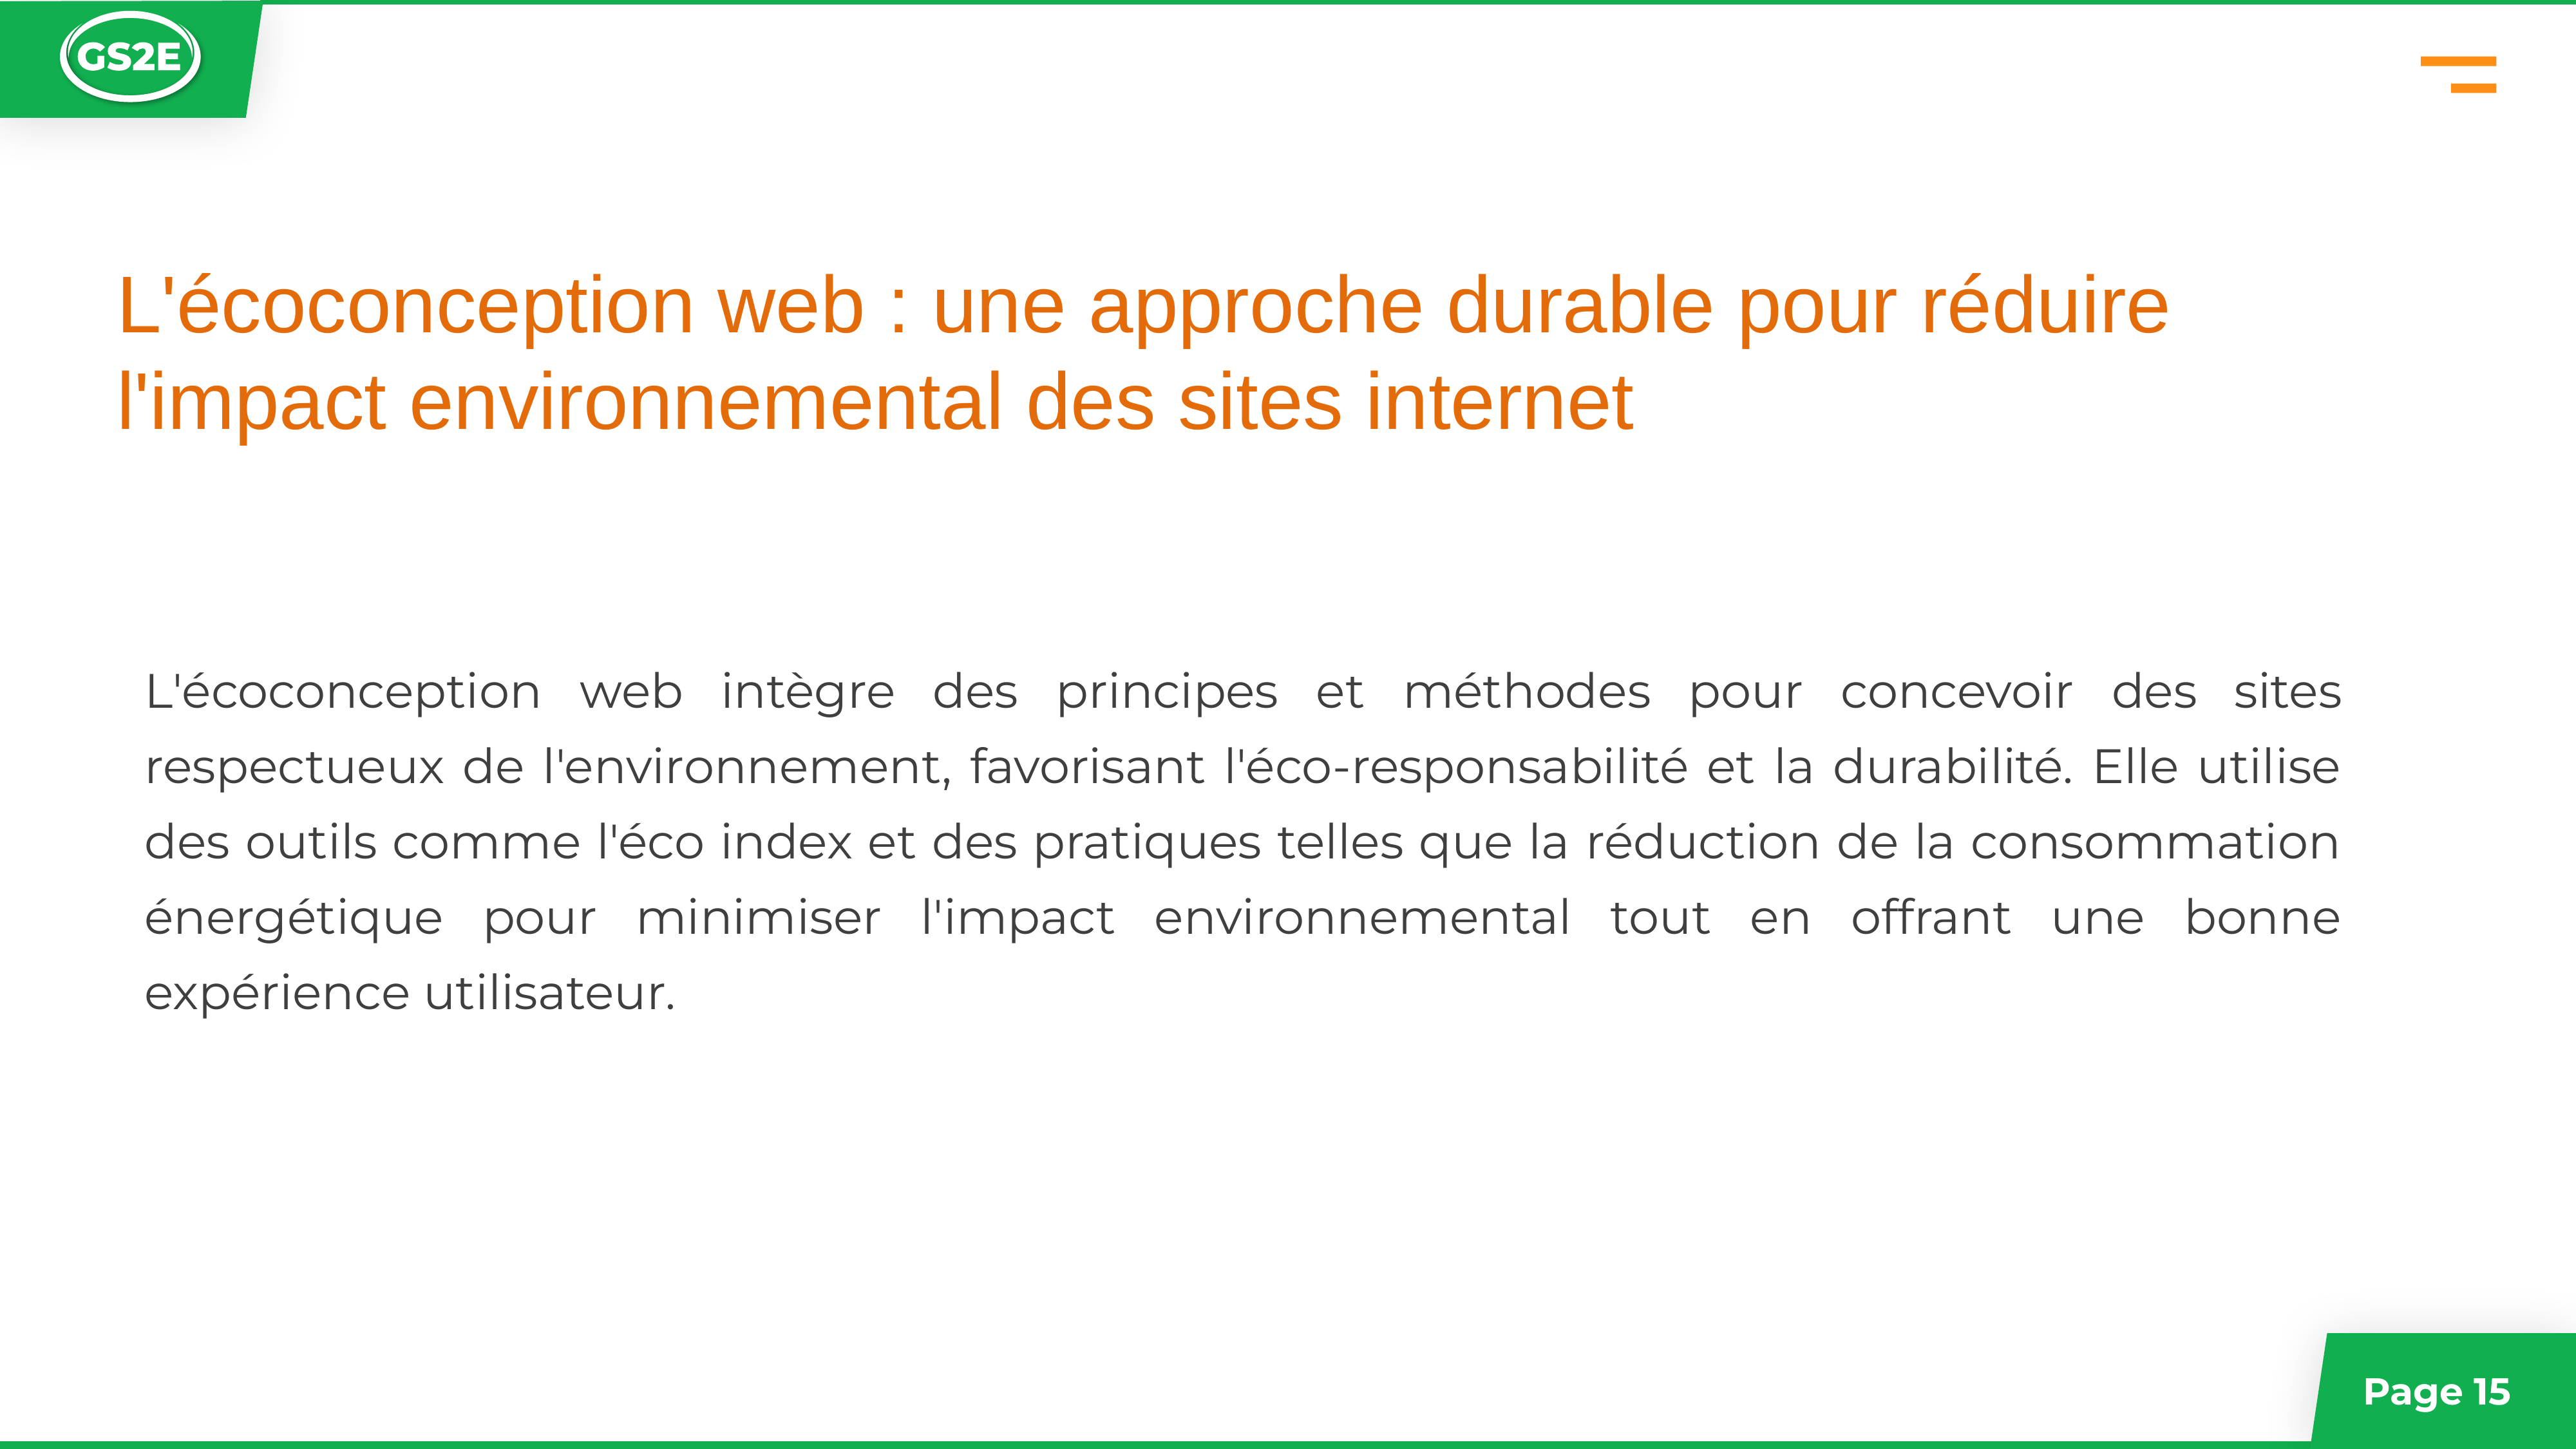

L'écoconception web : une approche durable pour réduire l'impact environnemental des sites internet

L'écoconception web intègre des principes et méthodes pour concevoir des sites respectueux de l'environnement, favorisant l'éco-responsabilité et la durabilité. Elle utilise des outils comme l'éco index et des pratiques telles que la réduction de la consommation énergétique pour minimiser l'impact environnemental tout en offrant une bonne expérience utilisateur.